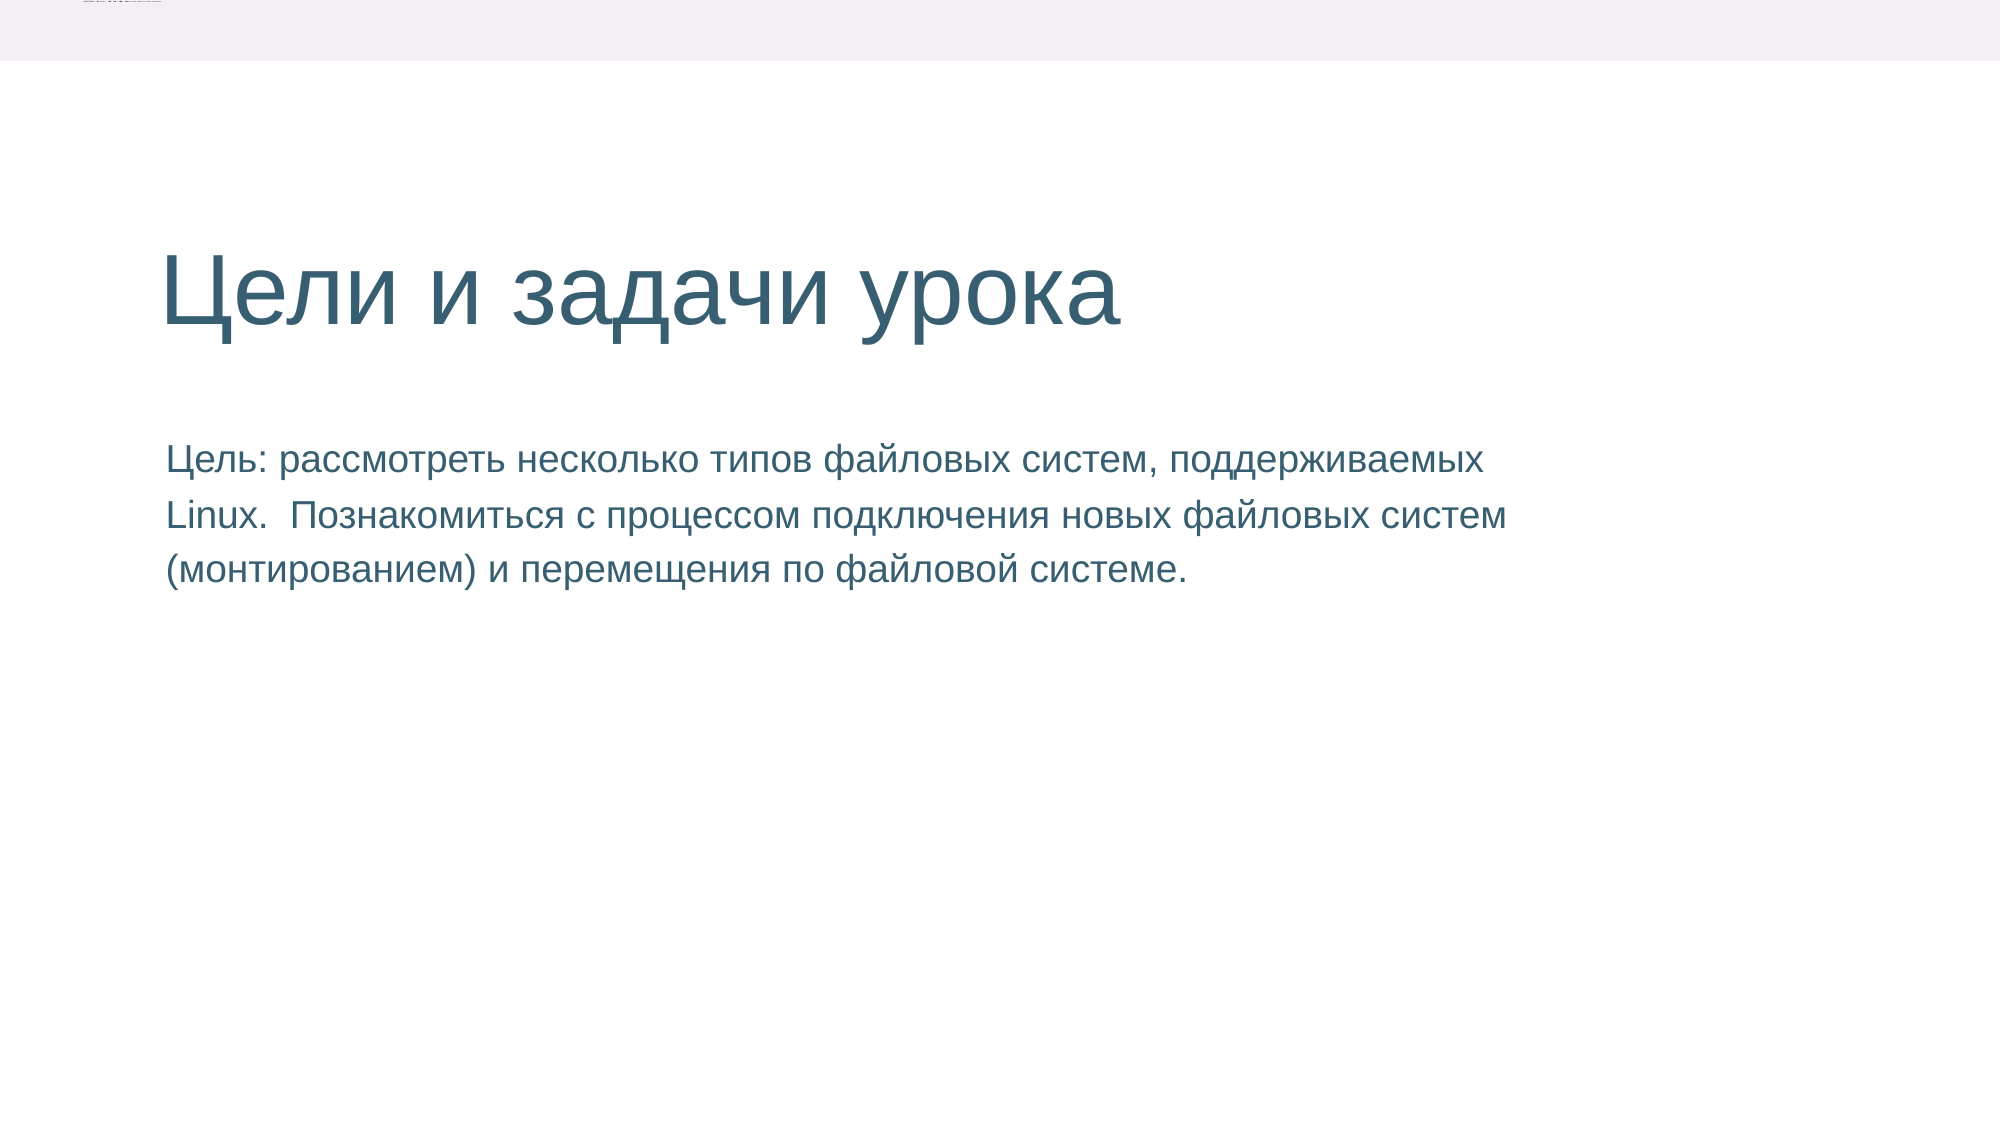

Цели и задачи урока
Цель: рассмотреть несколько типов файловых систем, поддерживаемых
Linux. Познакомиться с процессом подключения новых файловых систем
(монтированием) и перемещения по файловой системе.